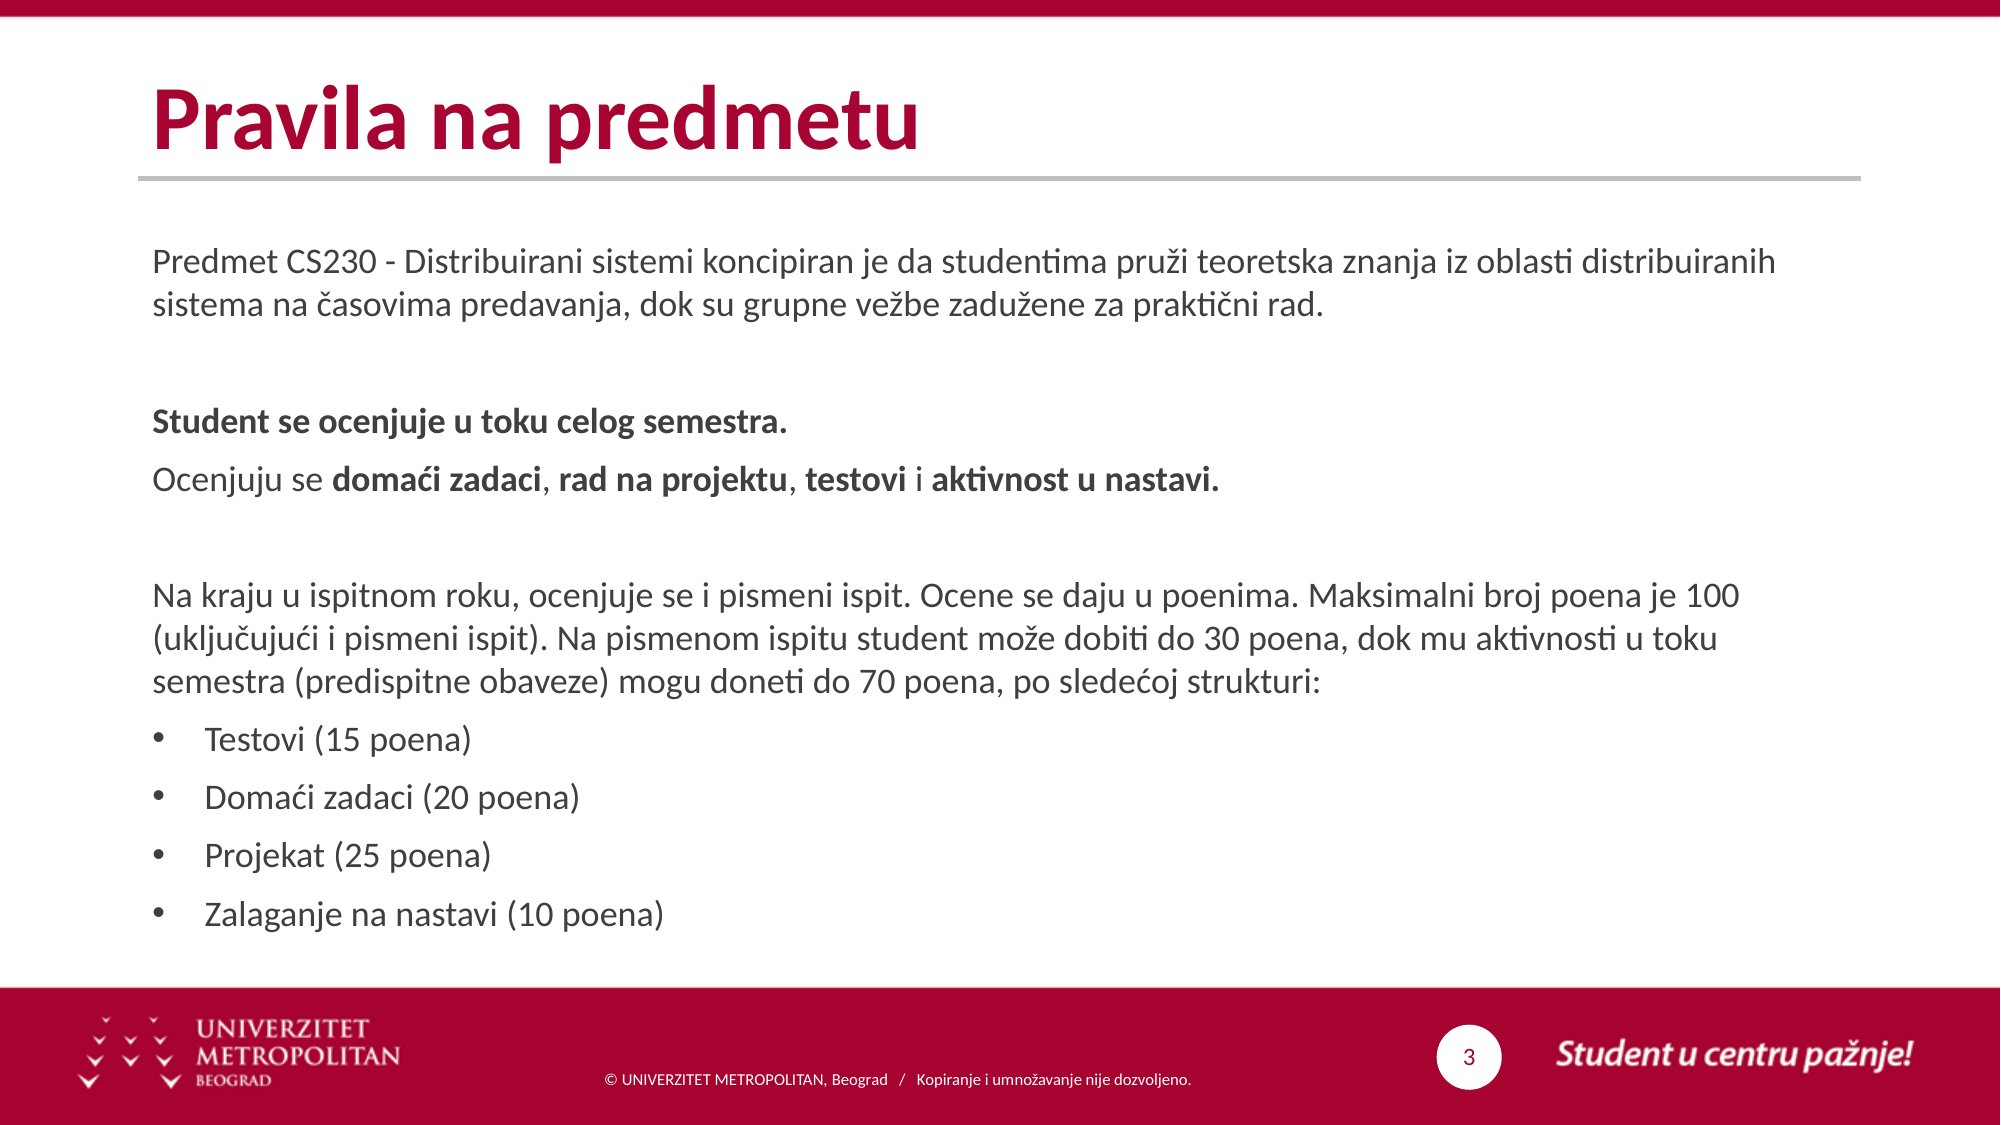

# Pravila na predmetu
Predmet CS230 - Distribuirani sistemi koncipiran je da studentima pruži teoretska znanja iz oblasti distribuiranih sistema na časovima predavanja, dok su grupne vežbe zadužene za praktični rad.

Student se ocenjuje u toku celog semestra.
Ocenjuju se domaći zadaci, rad na projektu, testovi i aktivnost u nastavi.

Na kraju u ispitnom roku, ocenjuje se i pismeni ispit. Ocene se daju u poenima. Maksimalni broj poena je 100 (uključujući i pismeni ispit). Na pismenom ispitu student može dobiti do 30 poena, dok mu aktivnosti u toku semestra (predispitne obaveze) mogu doneti do 70 poena, po sledećoj strukturi:
Testovi (15 poena)
Domaći zadaci (20 poena)
Projekat (25 poena)
Zalaganje na nastavi (10 poena)